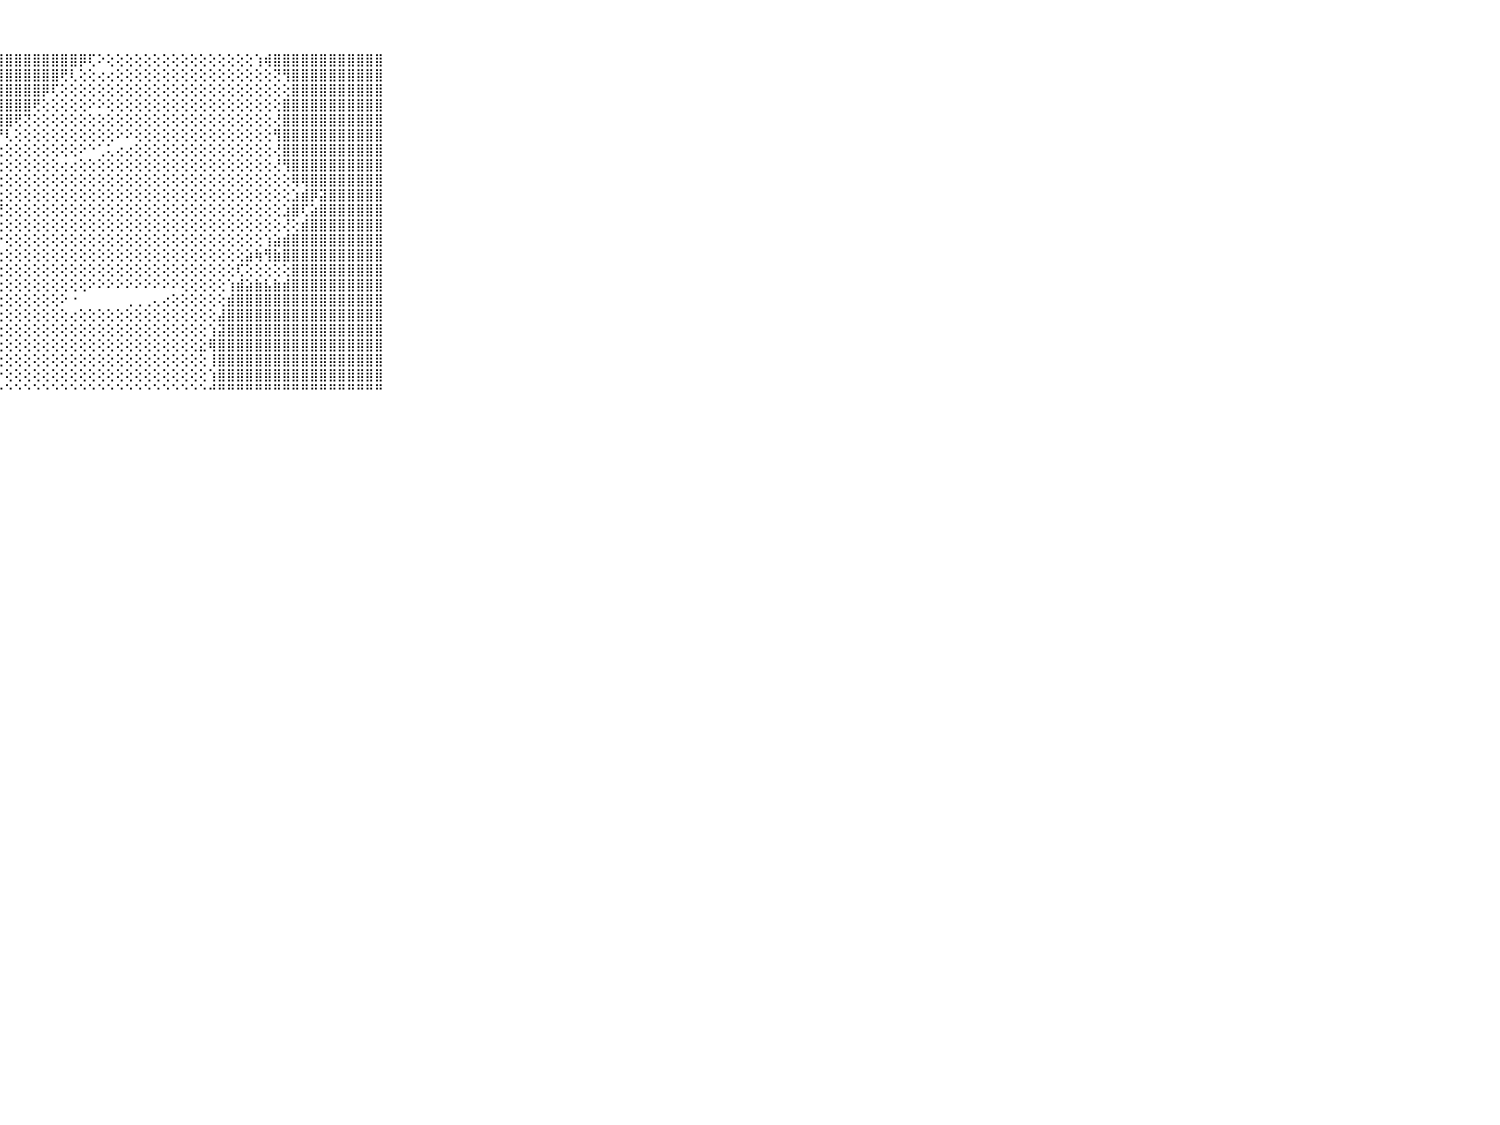

⠀⠀⠀⠀⠀⠀⠀⠀⠀⠀⠀⣿⣿⣿⣿⣿⣿⣿⣿⣿⣿⣿⣿⣿⣿⣿⣿⣿⣿⣿⣿⣿⣿⣿⣿⣿⡿⢏⠕⢕⢕⢕⢕⢕⢕⢕⢕⢕⢕⢕⢕⢕⢕⢕⢕⢱⢾⣿⣿⣿⣿⣿⣿⣿⣿⣿⣿⣿⣿⠀⠀⠀⠀⠀⠀⠀⠀⠀⠀⠀⠀
⠀⠀⠀⠀⠀⠀⠀⠀⠀⠀⠀⣿⣿⣿⣿⣿⣿⣿⣿⣿⣿⣿⣿⣿⣿⣿⣿⣿⣿⣿⣿⣿⣿⣿⢟⢇⢕⢕⢔⢔⢕⢕⢕⢕⢕⢕⢕⢕⢕⢕⢕⢕⢕⢕⢕⢕⢕⢝⢻⣿⣿⣿⣿⣿⣿⣿⣿⣿⣿⠀⠀⠀⠀⠀⠀⠀⠀⠀⠀⠀⠀
⠀⠀⠀⠀⠀⠀⠀⠀⠀⠀⠀⣿⣿⣿⣿⣿⣿⣿⣿⣿⣿⣿⣿⣿⣿⣿⣿⣿⣿⣿⣿⣿⡿⢏⢕⢕⢕⢕⢕⢕⢕⢕⢕⢕⢕⢕⢕⢕⢕⢕⢕⢕⢕⢕⢕⢕⢕⢕⢕⣿⣿⣿⣿⣿⣿⣿⣿⣿⣿⠀⠀⠀⠀⠀⠀⠀⠀⠀⠀⠀⠀
⠀⠀⠀⠀⠀⠀⠀⠀⠀⠀⠀⣿⣿⣿⣿⣿⣿⣿⣿⣿⣿⣿⣿⣿⣿⣿⣿⣿⣿⣿⣿⢟⢕⢕⢕⢕⢕⠕⠕⢕⢕⢕⢕⢕⢕⢕⢕⢕⢕⢕⢕⢕⢕⢕⢕⢕⢕⢕⣿⣿⣿⣿⣿⣿⣿⣿⣿⣿⣿⠀⠀⠀⠀⠀⠀⠀⠀⠀⠀⠀⠀
⠀⠀⠀⠀⠀⠀⠀⠀⠀⠀⠀⣿⣿⣿⣿⣿⣿⣿⣿⣿⣿⣿⣿⣿⣿⣿⣿⣿⣿⢟⢝⢕⢕⢕⢕⢕⢕⢕⢕⢕⢕⢕⢕⢕⢕⢕⢕⢕⢕⢕⢕⢕⢕⢕⢕⢕⢕⢜⣿⣿⣿⣿⣿⣿⣿⣿⣿⣿⣿⠀⠀⠀⠀⠀⠀⠀⠀⠀⠀⠀⠀
⠀⠀⠀⠀⠀⠀⠀⠀⠀⠀⠀⣿⣿⣿⣿⣿⣿⣿⣿⣿⣿⣿⣿⣿⣿⣿⣿⡟⢇⢕⢕⢕⢕⢕⢕⢕⢕⢕⢕⢕⠕⠕⢕⢕⢕⢕⢕⢕⢕⢕⢕⢕⢕⢕⢕⢕⢕⢻⣿⣿⣿⣿⣿⣿⣿⣿⣿⣿⣿⠀⠀⠀⠀⠀⠀⠀⠀⠀⠀⠀⠀
⠀⠀⠀⠀⠀⠀⠀⠀⠀⠀⠀⣿⣿⣿⣿⣿⣿⣿⣿⣿⣿⣿⣿⣿⣿⣿⡏⢕⢕⢕⢕⢕⢕⢕⢕⢕⠕⠑⢁⢅⢔⢔⢕⢕⢕⢕⢕⢕⢕⢕⢕⢕⢕⢕⢕⢕⢕⢜⣿⣿⣿⣿⣿⣿⣿⣿⣿⣿⣿⠀⠀⠀⠀⠀⠀⠀⠀⠀⠀⠀⠀
⠀⠀⠀⠀⠀⠀⠀⠀⠀⠀⠀⣿⣿⣿⣿⣿⣿⣿⣿⣿⣿⣿⣿⣿⣿⣿⡕⢕⢕⢕⢕⢕⢕⢕⢔⢔⢕⢕⢕⢕⢕⢕⢕⢕⢕⢕⢕⢕⢕⢕⢕⢕⢕⢕⢕⢕⢕⢜⢻⣿⣿⣿⣿⣿⣿⣿⣿⣿⣿⠀⠀⠀⠀⠀⠀⠀⠀⠀⠀⠀⠀
⠀⠀⠀⠀⠀⠀⠀⠀⠀⠀⠀⣿⣿⣿⣿⣿⣿⣿⣿⣿⣿⣿⣿⣿⣿⣿⡏⢕⢕⢕⢕⢕⢕⢕⢕⢕⢕⢕⢕⢕⢕⢕⢕⢕⢕⢕⢕⢕⢕⢕⢕⢕⢕⢕⢕⢕⢕⢕⢕⢿⢿⣿⣿⣿⣿⣿⣿⣿⣿⠀⠀⠀⠀⠀⠀⠀⠀⠀⠀⠀⠀
⠀⠀⠀⠀⠀⠀⠀⠀⠀⠀⠀⣿⣿⣿⣿⣿⣿⣿⣿⣿⣿⣿⣿⣿⣿⣿⣧⢕⢕⢕⢕⢕⢕⢕⢕⢕⢕⢕⢕⢕⢕⢕⢕⢕⢕⢕⢕⢕⢕⢕⢕⢕⢕⢕⢕⢕⢕⢕⢕⣱⣾⡿⣽⣿⣿⣿⣿⣿⣿⠀⠀⠀⠀⠀⠀⠀⠀⠀⠀⠀⠀
⠀⠀⠀⠀⠀⠀⠀⠀⠀⠀⠀⣿⣿⣿⣿⣿⣿⣿⣿⣿⣿⣿⣿⣿⣿⡿⢟⢝⢕⢕⢕⢕⢕⢕⢕⢕⢕⢕⢕⢕⢕⢕⢕⢕⢕⢕⢕⢕⢕⢕⢕⢕⢕⢕⢕⢕⢕⢕⣱⣿⢏⣵⣿⣿⣿⣿⣿⣿⣿⠀⠀⠀⠀⠀⠀⠀⠀⠀⠀⠀⠀
⠀⠀⠀⠀⠀⠀⠀⠀⠀⠀⠀⣿⣿⣿⣿⣿⣿⣿⣿⣿⣿⣿⣿⣿⣿⣕⢕⢕⢕⢕⢕⢕⢕⢕⢕⢕⢕⢕⢕⢕⢕⢕⢕⢕⢕⢕⢕⢕⢕⢕⢕⢕⢕⢕⢕⢕⢕⢕⢜⢕⣾⣿⣿⣿⣿⣿⣿⣿⣿⠀⠀⠀⠀⠀⠀⠀⠀⠀⠀⠀⠀
⠀⠀⠀⠀⠀⠀⠀⠀⠀⠀⠀⣿⣿⣿⣿⣿⣿⣿⣿⣿⣿⣿⣿⣿⣿⣿⣿⡕⢕⢕⢕⢕⢕⢕⢕⢕⢕⢕⢕⢕⢕⢕⢕⢕⢕⢕⢕⢕⢕⢕⢕⢕⢕⢕⢕⢕⢱⣵⣾⣿⣿⣿⣿⣿⣿⣿⣿⣿⣿⠀⠀⠀⠀⠀⠀⠀⠀⠀⠀⠀⠀
⠀⠀⠀⠀⠀⠀⠀⠀⠀⠀⠀⣿⣿⣿⣿⣿⣿⣿⣿⣿⣿⣿⣿⣿⣿⣿⡟⢕⢕⢕⢕⢕⢕⢕⢕⢕⢕⢕⢕⢕⢕⢕⢕⢕⢕⢕⢕⢕⢕⢕⢕⢕⢕⢕⣵⢷⢻⣷⣿⣿⣿⣿⣿⣿⣿⣿⣿⣿⣿⠀⠀⠀⠀⠀⠀⠀⠀⠀⠀⠀⠀
⠀⠀⠀⠀⠀⠀⠀⠀⠀⠀⠀⣿⣿⣿⣿⣿⣿⣿⣿⣿⣿⣿⣿⣿⣿⢟⢕⢕⢕⢕⢕⢕⢕⢕⢕⢕⢕⢕⢕⢕⢕⢕⢕⢕⢕⢕⢕⢕⢕⢕⢕⢕⢕⢏⢕⢕⢕⢕⢕⣿⣿⣿⣿⣿⣿⣿⣿⣿⣿⠀⠀⠀⠀⠀⠀⠀⠀⠀⠀⠀⠀
⠀⠀⠀⠀⠀⠀⠀⠀⠀⠀⠀⣿⣿⣿⣿⣿⣿⣿⣿⣿⣿⣿⣿⢟⢕⢕⢕⢕⢕⢕⢕⢕⢕⢕⢕⢕⢕⠕⠕⠕⠕⠕⠕⠕⠕⠕⠕⢕⢕⢕⢕⢕⢱⣾⣵⣷⣧⣷⣾⣿⣿⣿⣿⣿⣿⣿⣿⣿⣿⠀⠀⠀⠀⠀⠀⠀⠀⠀⠀⠀⠀
⠀⠀⠀⠀⠀⠀⠀⠀⠀⠀⠀⣿⣿⣿⣿⣿⣿⣿⣿⣿⣿⡟⢕⢕⢕⢕⢕⢕⢕⢕⢕⢕⢕⢕⠕⠐⠀⠀⠀⠀⠀⢀⢀⢀⢄⢔⢕⢕⢕⢕⢕⢕⣾⣿⣿⣿⣿⣿⣿⣿⣿⣿⣿⣿⣿⣿⣿⣿⣿⠀⠀⠀⠀⠀⠀⠀⠀⠀⠀⠀⠀
⠀⠀⠀⠀⠀⠀⠀⠀⠀⠀⠀⣿⣿⣿⣿⣿⣿⣿⣿⣿⢟⢕⢕⢕⢕⢕⢕⢕⢕⢕⢕⢕⢕⢕⢕⢔⢕⢕⢕⢕⢕⢕⢕⢕⢕⢕⢕⢕⢕⢕⢕⣼⣿⣿⣿⣿⣿⣿⣿⣿⣿⣿⣿⣿⣿⣿⣿⣿⣿⠀⠀⠀⠀⠀⠀⠀⠀⠀⠀⠀⠀
⠀⠀⠀⠀⠀⠀⠀⠀⠀⠀⠀⣿⣿⣿⣿⣿⣿⣿⡿⢇⢕⢕⢕⢕⢕⢕⢕⢕⢕⢕⢕⢕⢕⢕⢕⢕⢕⢕⢕⢕⢕⢕⢕⢕⢕⢕⢕⢕⢕⢕⢱⣽⣿⣿⣿⣿⣿⣿⣿⣿⣿⣿⣿⣿⣿⣿⣿⣿⣿⠀⠀⠀⠀⠀⠀⠀⠀⠀⠀⠀⠀
⠀⠀⠀⠀⠀⠀⠀⠀⠀⠀⠀⣿⣿⣿⣿⣿⣿⡟⢕⢕⢕⢕⢕⢕⢕⢕⢕⢕⢕⢕⢕⢕⢕⢕⢕⢕⢕⢕⢕⢕⢕⢕⢕⢕⢕⢕⢕⢕⢕⣕⢿⣿⣿⣿⣿⣿⣿⣿⣿⣿⣿⣿⣿⣿⣿⣿⣿⣿⣿⠀⠀⠀⠀⠀⠀⠀⠀⠀⠀⠀⠀
⠀⠀⠀⠀⠀⠀⠀⠀⠀⠀⠀⣿⣿⣿⣿⣿⢏⢕⢕⢕⢕⢕⢕⢕⢕⢕⢕⢕⢕⢕⢕⢕⢕⢕⢕⢕⢕⢕⢕⢕⢕⢕⢕⢕⢕⢕⢕⢕⢕⢕⢸⣿⣿⣿⣿⣿⣿⣿⣿⣿⣿⣿⣿⣿⣿⣿⣿⣿⣿⠀⠀⠀⠀⠀⠀⠀⠀⠀⠀⠀⠀
⠀⠀⠀⠀⠀⠀⠀⠀⠀⠀⠀⣿⣿⣿⣿⢇⢕⢕⢕⢕⢕⢕⢕⢕⢕⢕⠕⠕⢕⢕⢕⢕⢕⢕⢕⢕⢕⢕⢕⢕⢕⢕⢕⢕⢕⢕⢕⢕⢕⢕⢱⣿⣿⣿⣿⣿⣿⣿⣿⣿⣿⣿⣿⣿⣿⣿⣿⣿⣿⠀⠀⠀⠀⠀⠀⠀⠀⠀⠀⠀⠀
⠀⠀⠀⠀⠀⠀⠀⠀⠀⠀⠀⠛⠛⠛⠋⠑⠑⠑⠑⠑⠑⠑⠁⠁⠑⠀⠑⠑⠑⠑⠑⠑⠑⠑⠑⠑⠑⠑⠑⠑⠑⠑⠑⠑⠑⠑⠑⠑⠑⠑⠚⠛⠛⠛⠛⠛⠛⠛⠛⠛⠛⠛⠛⠛⠛⠛⠛⠛⠛⠀⠀⠀⠀⠀⠀⠀⠀⠀⠀⠀⠀